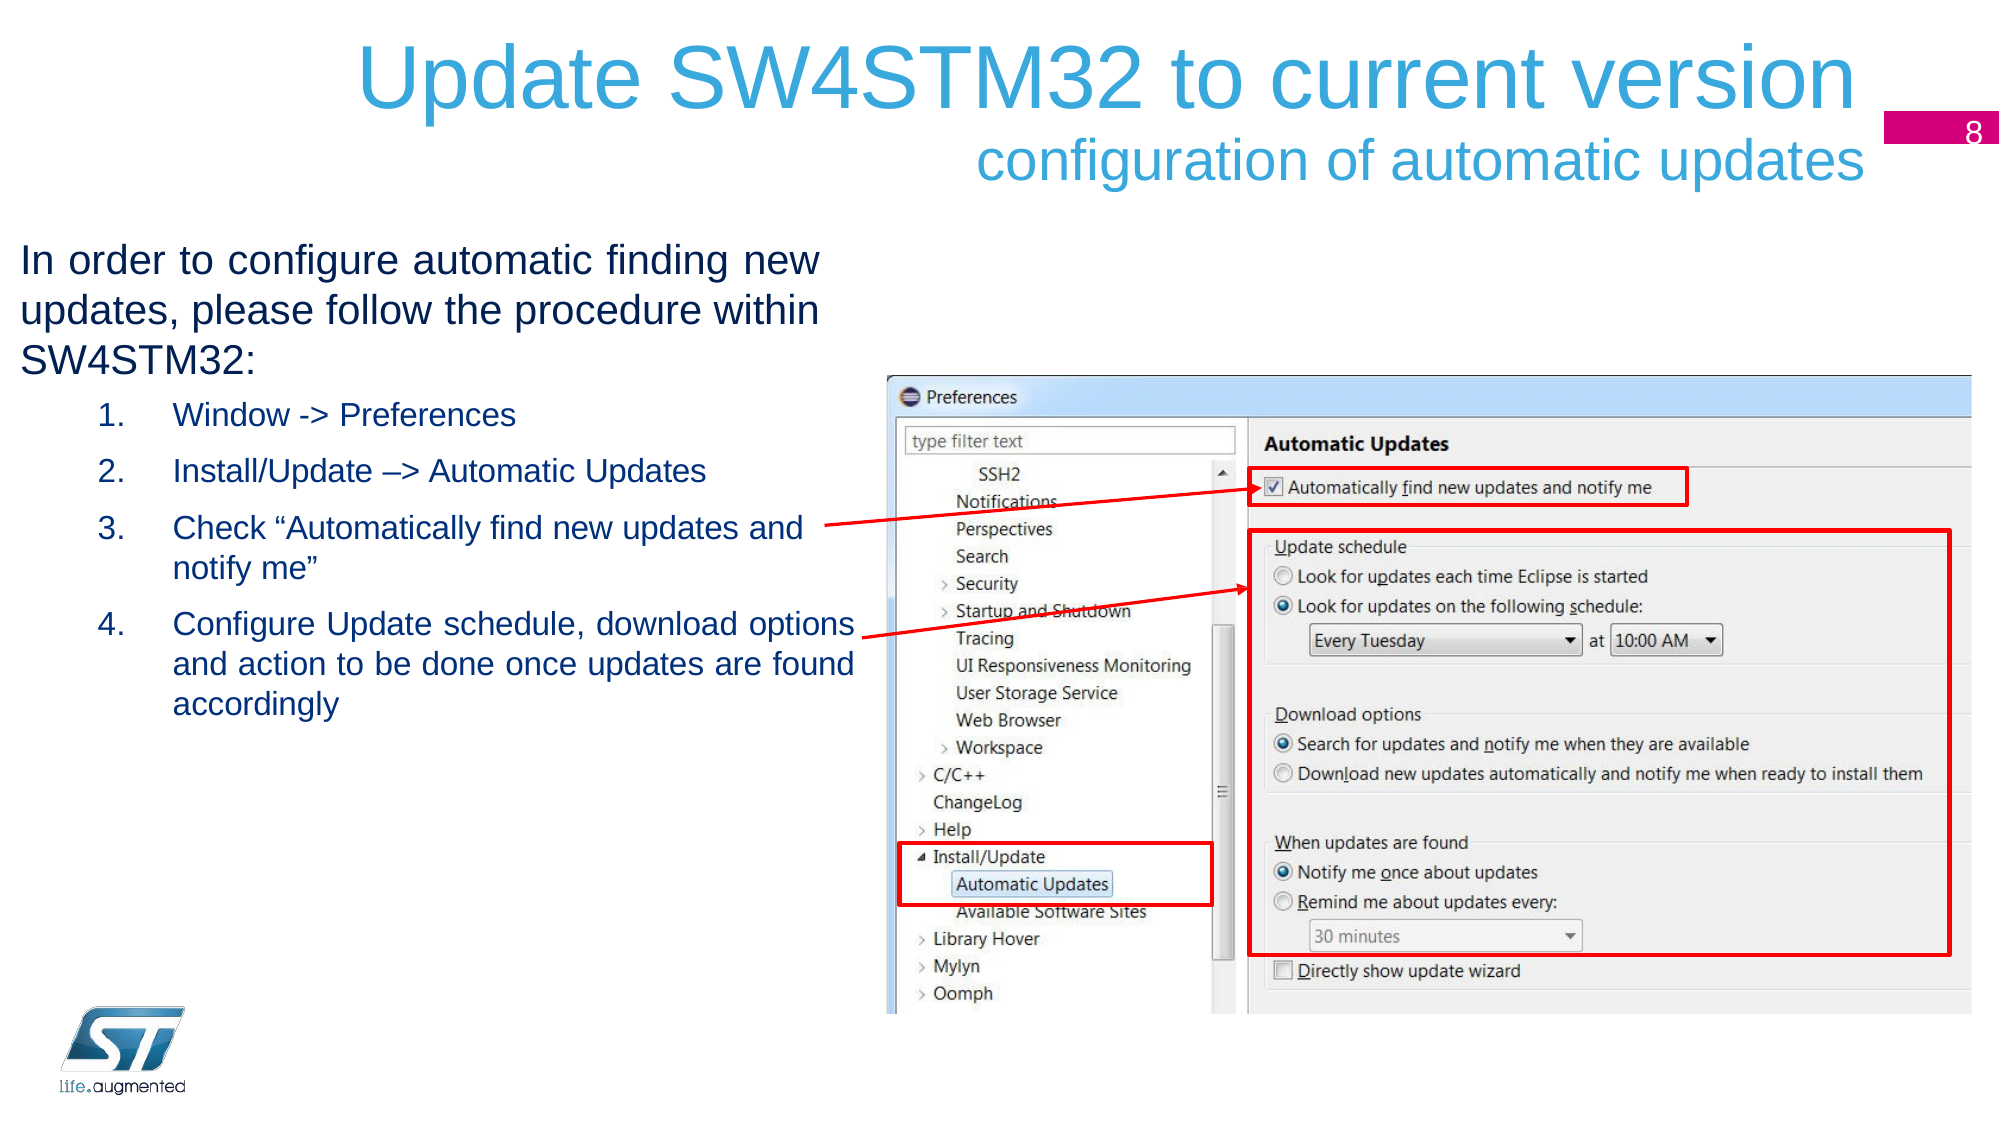

Update SW4STM32 to current version
8

configuration of automatic updates
In order to configure automatic finding new updates, please follow the procedure within SW4STM32:

Window -> Preferences
Install/Update –> Automatic Updates
Check “Automatically find new updates and notify me”
Configure Update schedule, download options and action to be done once updates are found accordingly